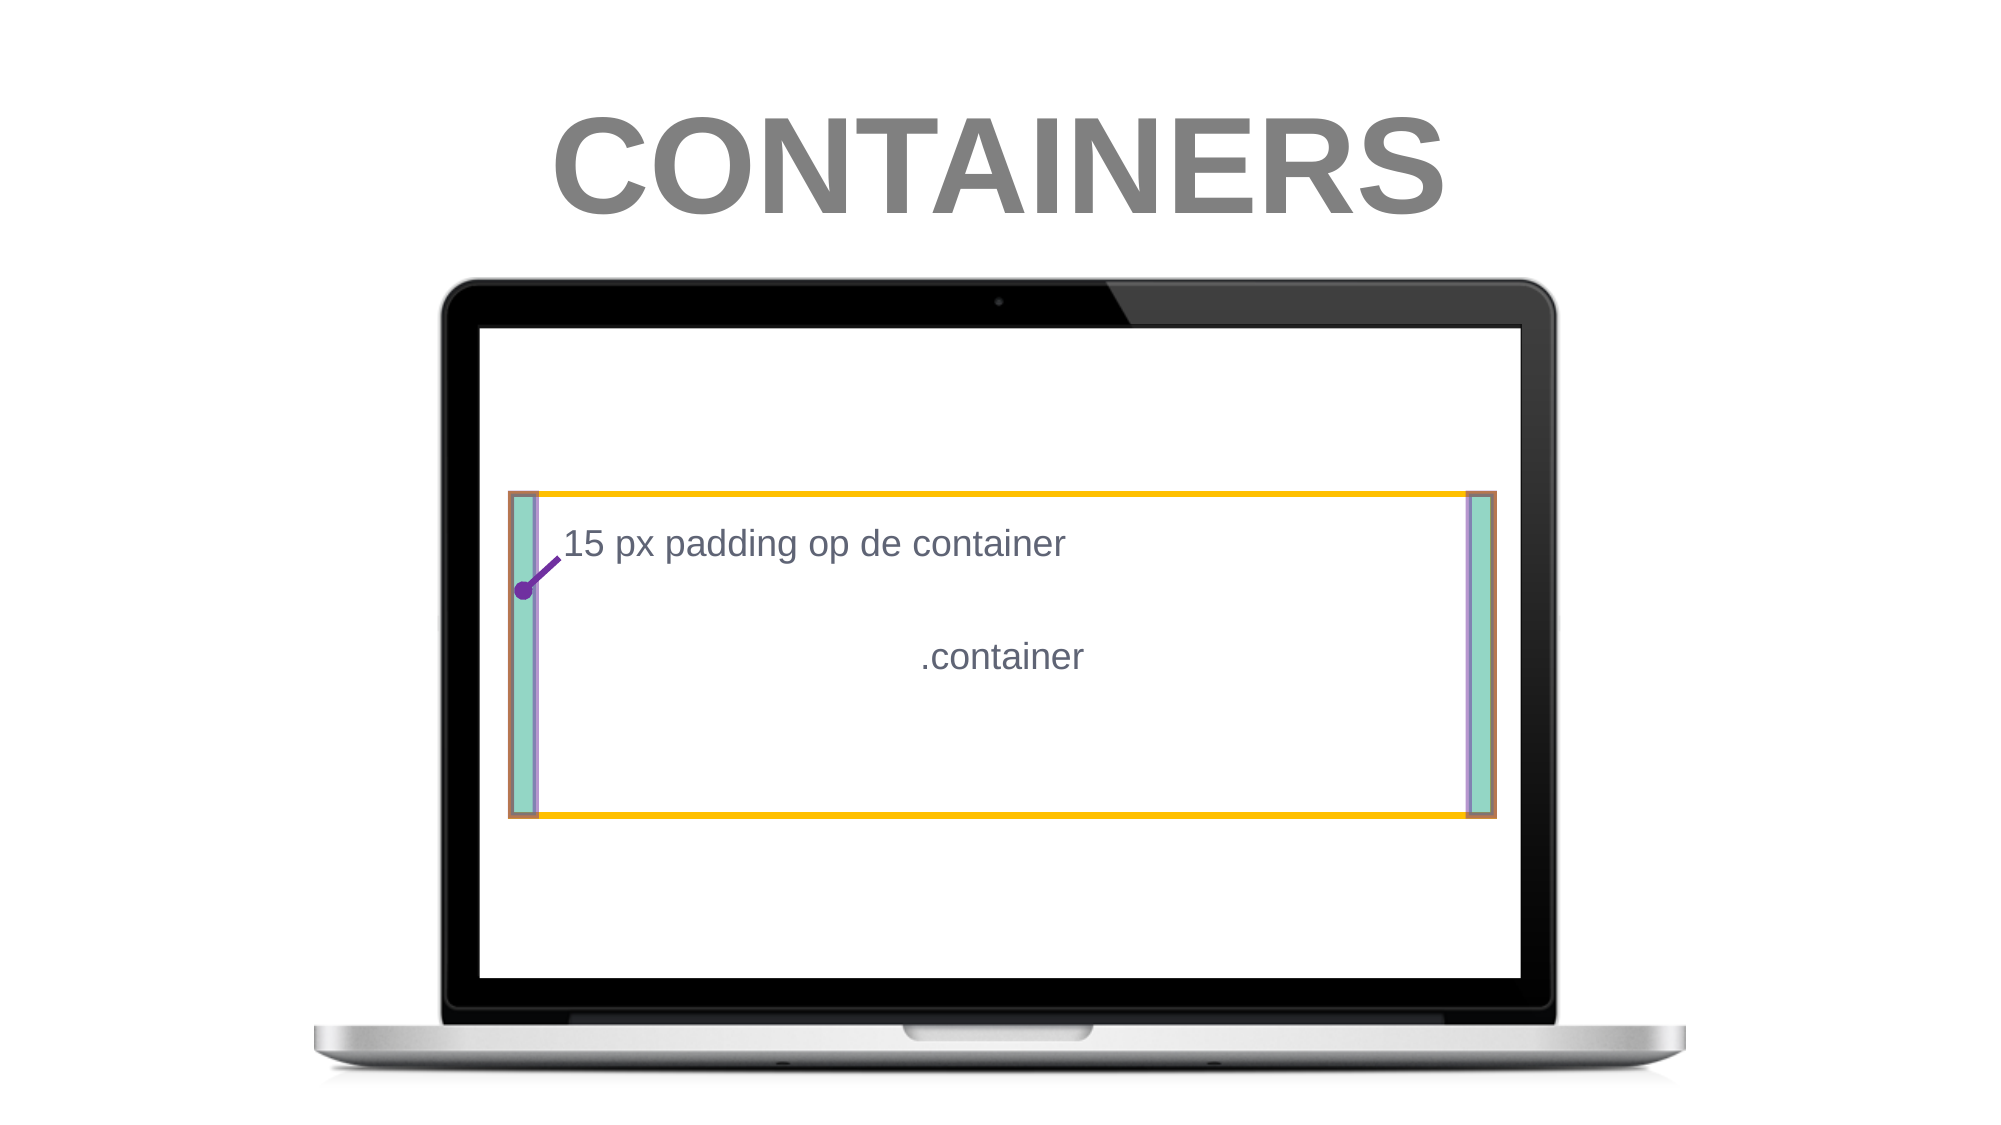

# CONTAINERS
.container

15 px padding op de container